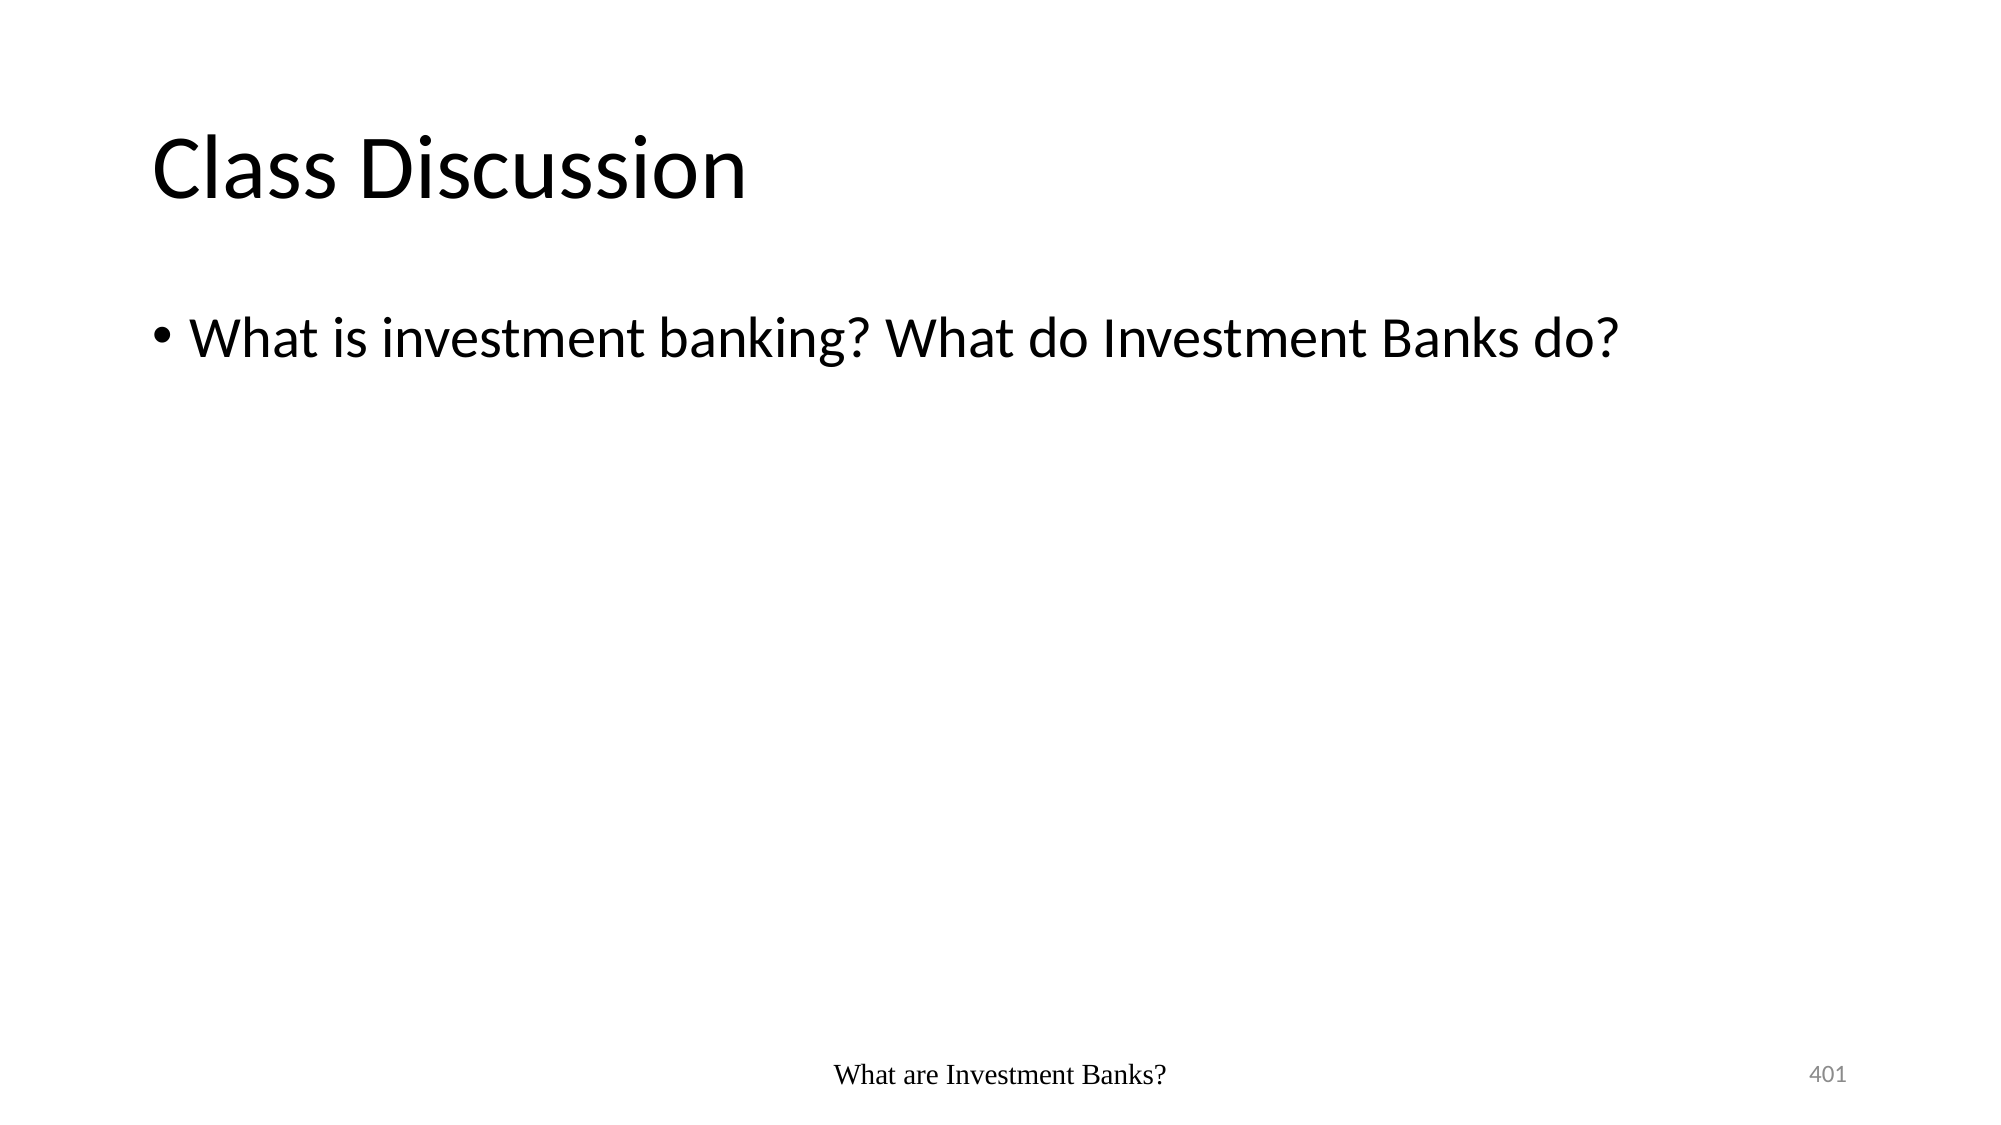

# Class Discussion
What is investment banking? What do Investment Banks do?
401
What are Investment Banks?